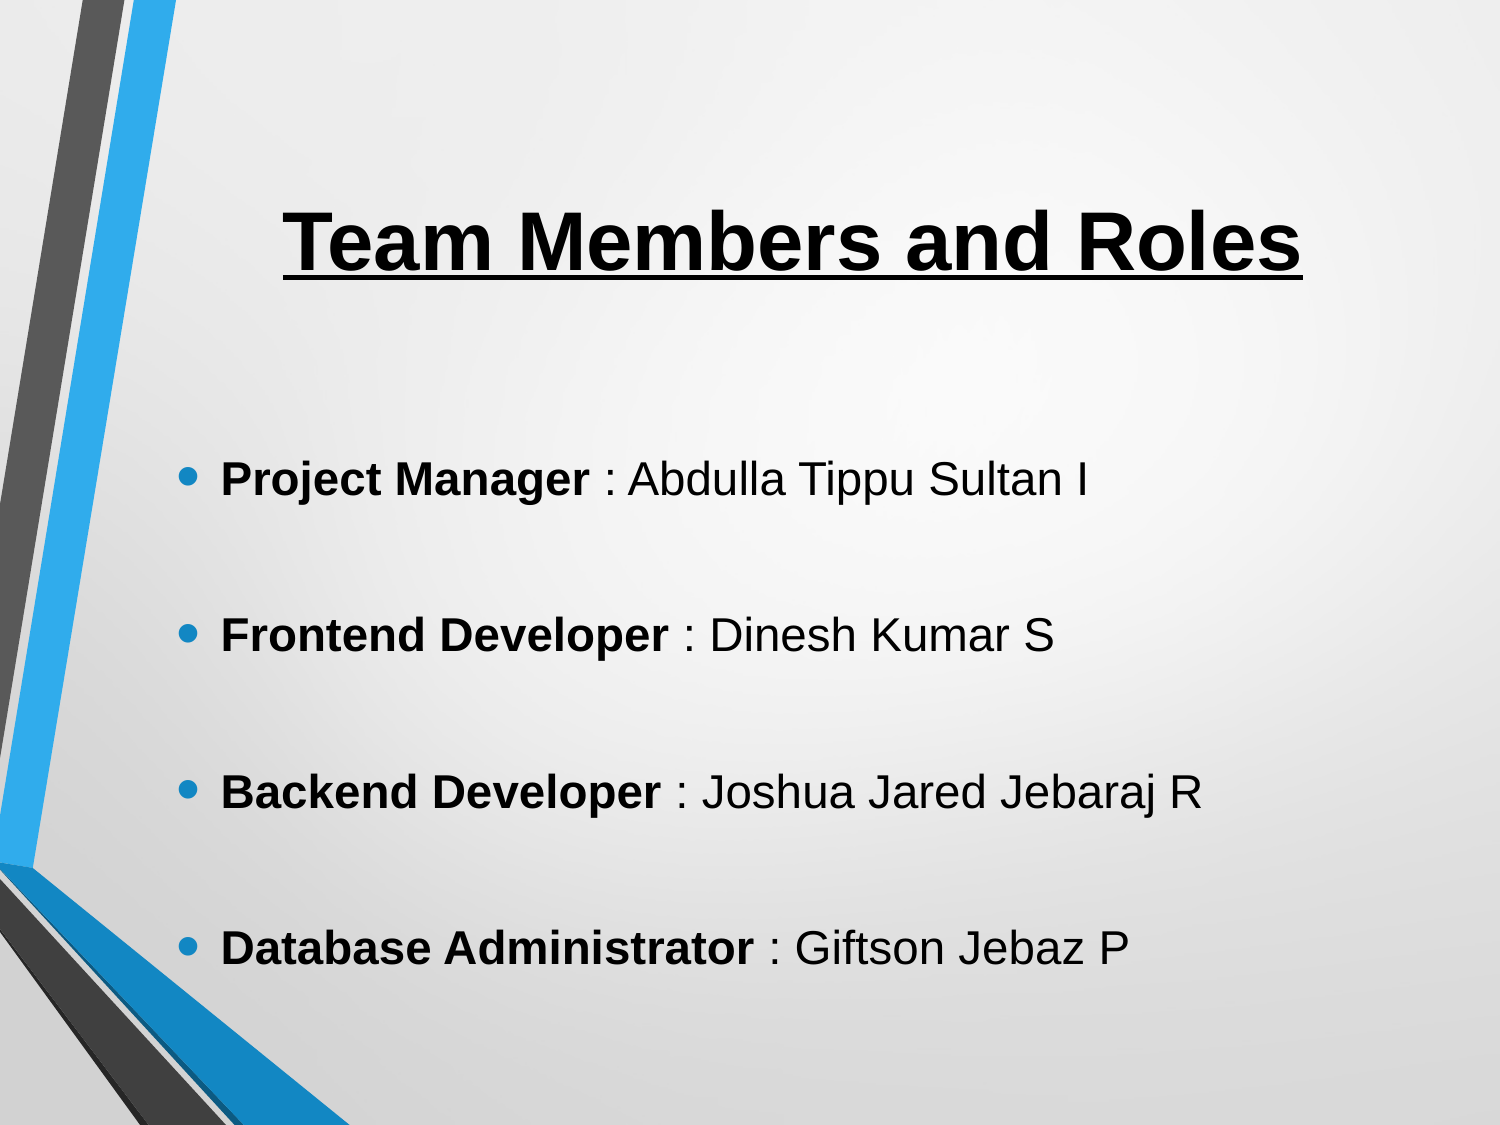

# Team Members and Roles
Project Manager : Abdulla Tippu Sultan I

Frontend Developer : Dinesh Kumar S

Backend Developer : Joshua Jared Jebaraj R

Database Administrator : Giftson Jebaz P